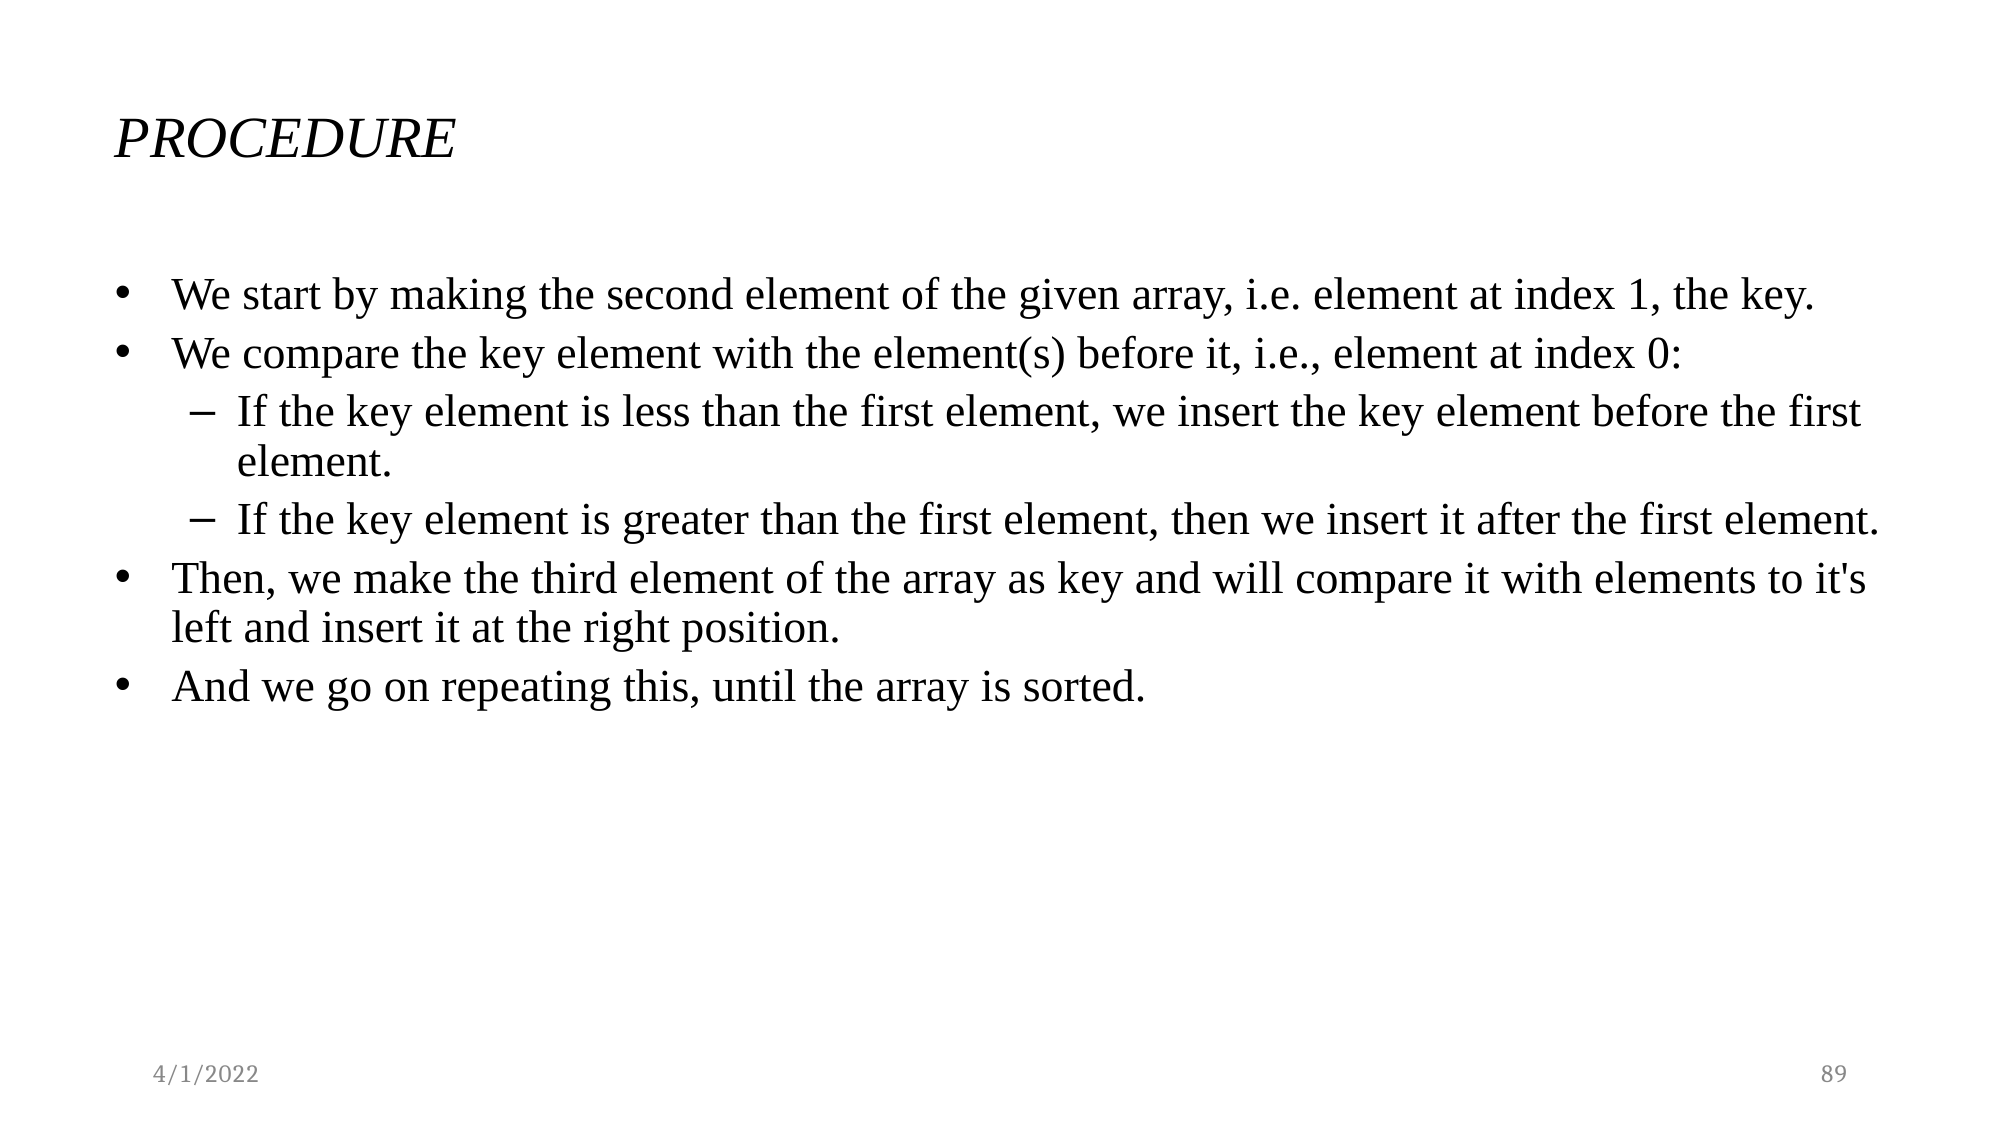

# PROCEDURE
We start by making the second element of the given array, i.e. element at index 1, the key.
We compare the key element with the element(s) before it, i.e., element at index 0:
If the key element is less than the first element, we insert the key element before the first element.
If the key element is greater than the first element, then we insert it after the first element.
Then, we make the third element of the array as key and will compare it with elements to it's left and insert it at the right position.
And we go on repeating this, until the array is sorted.

4/1/2022
89